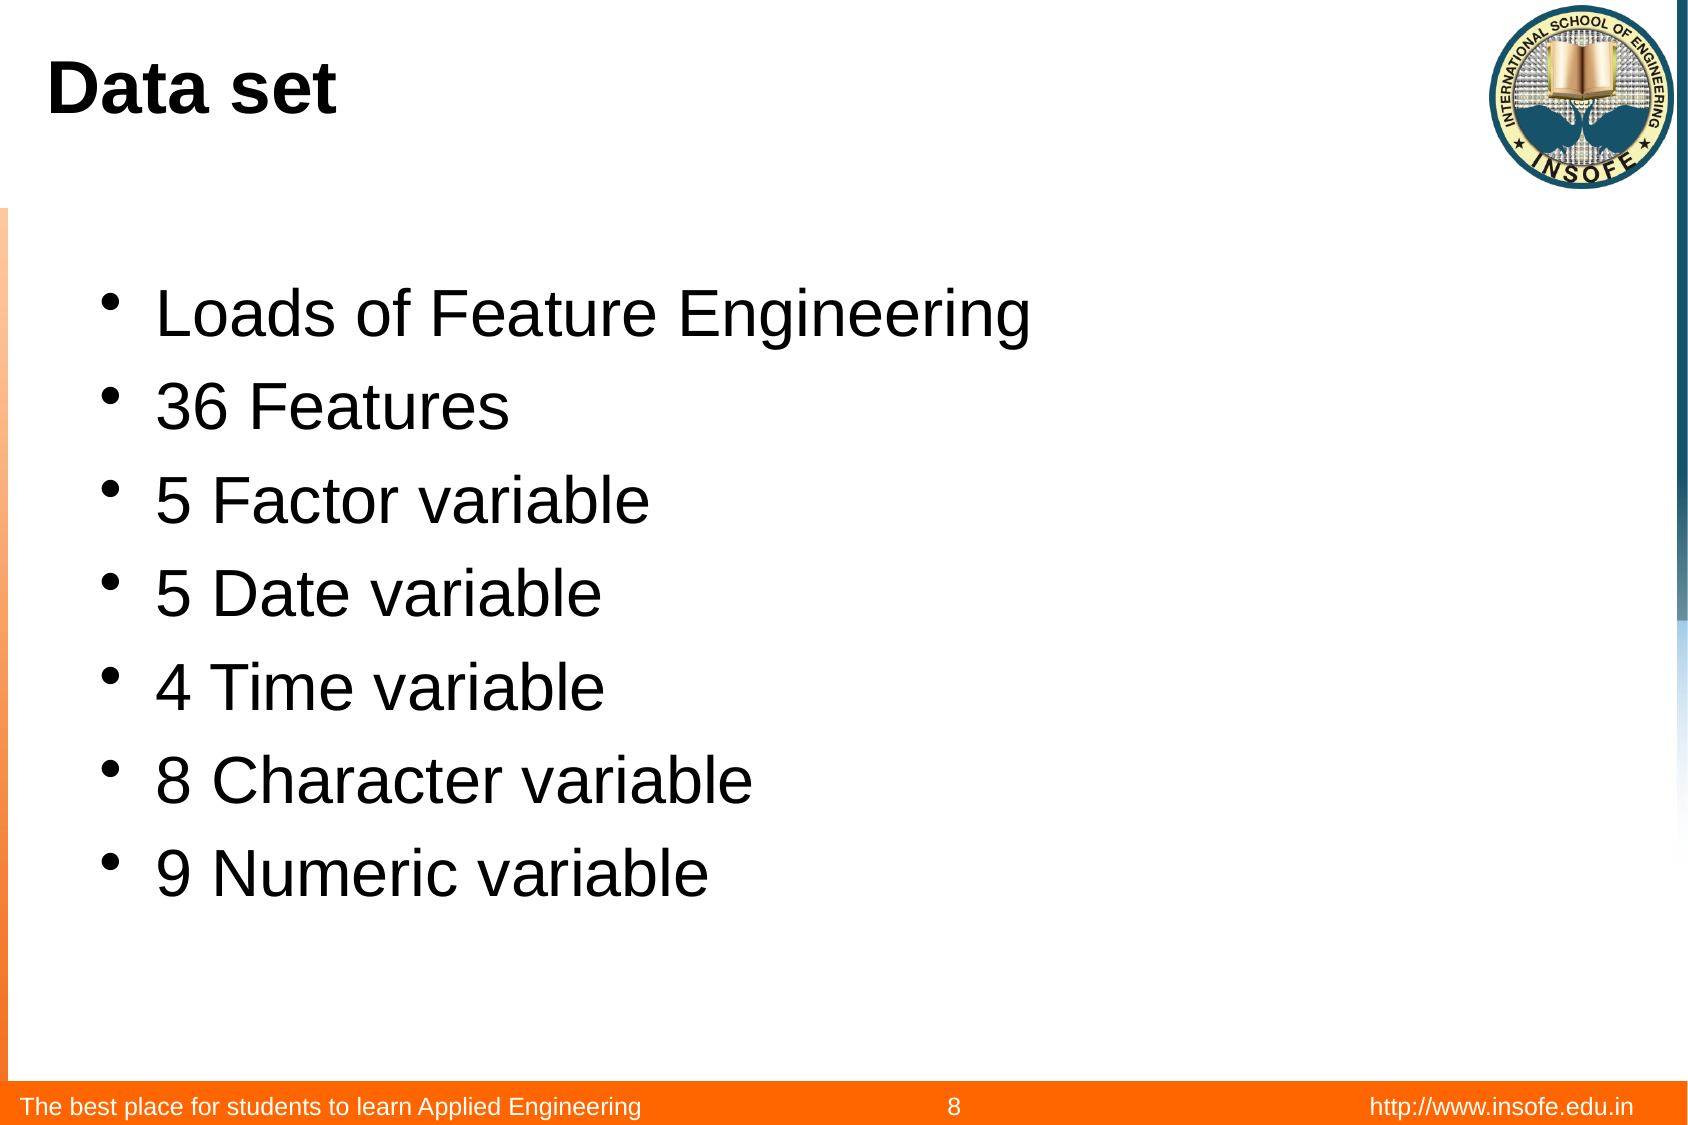

# Data set
Loads of Feature Engineering
36 Features
5 Factor variable
5 Date variable
4 Time variable
8 Character variable
9 Numeric variable